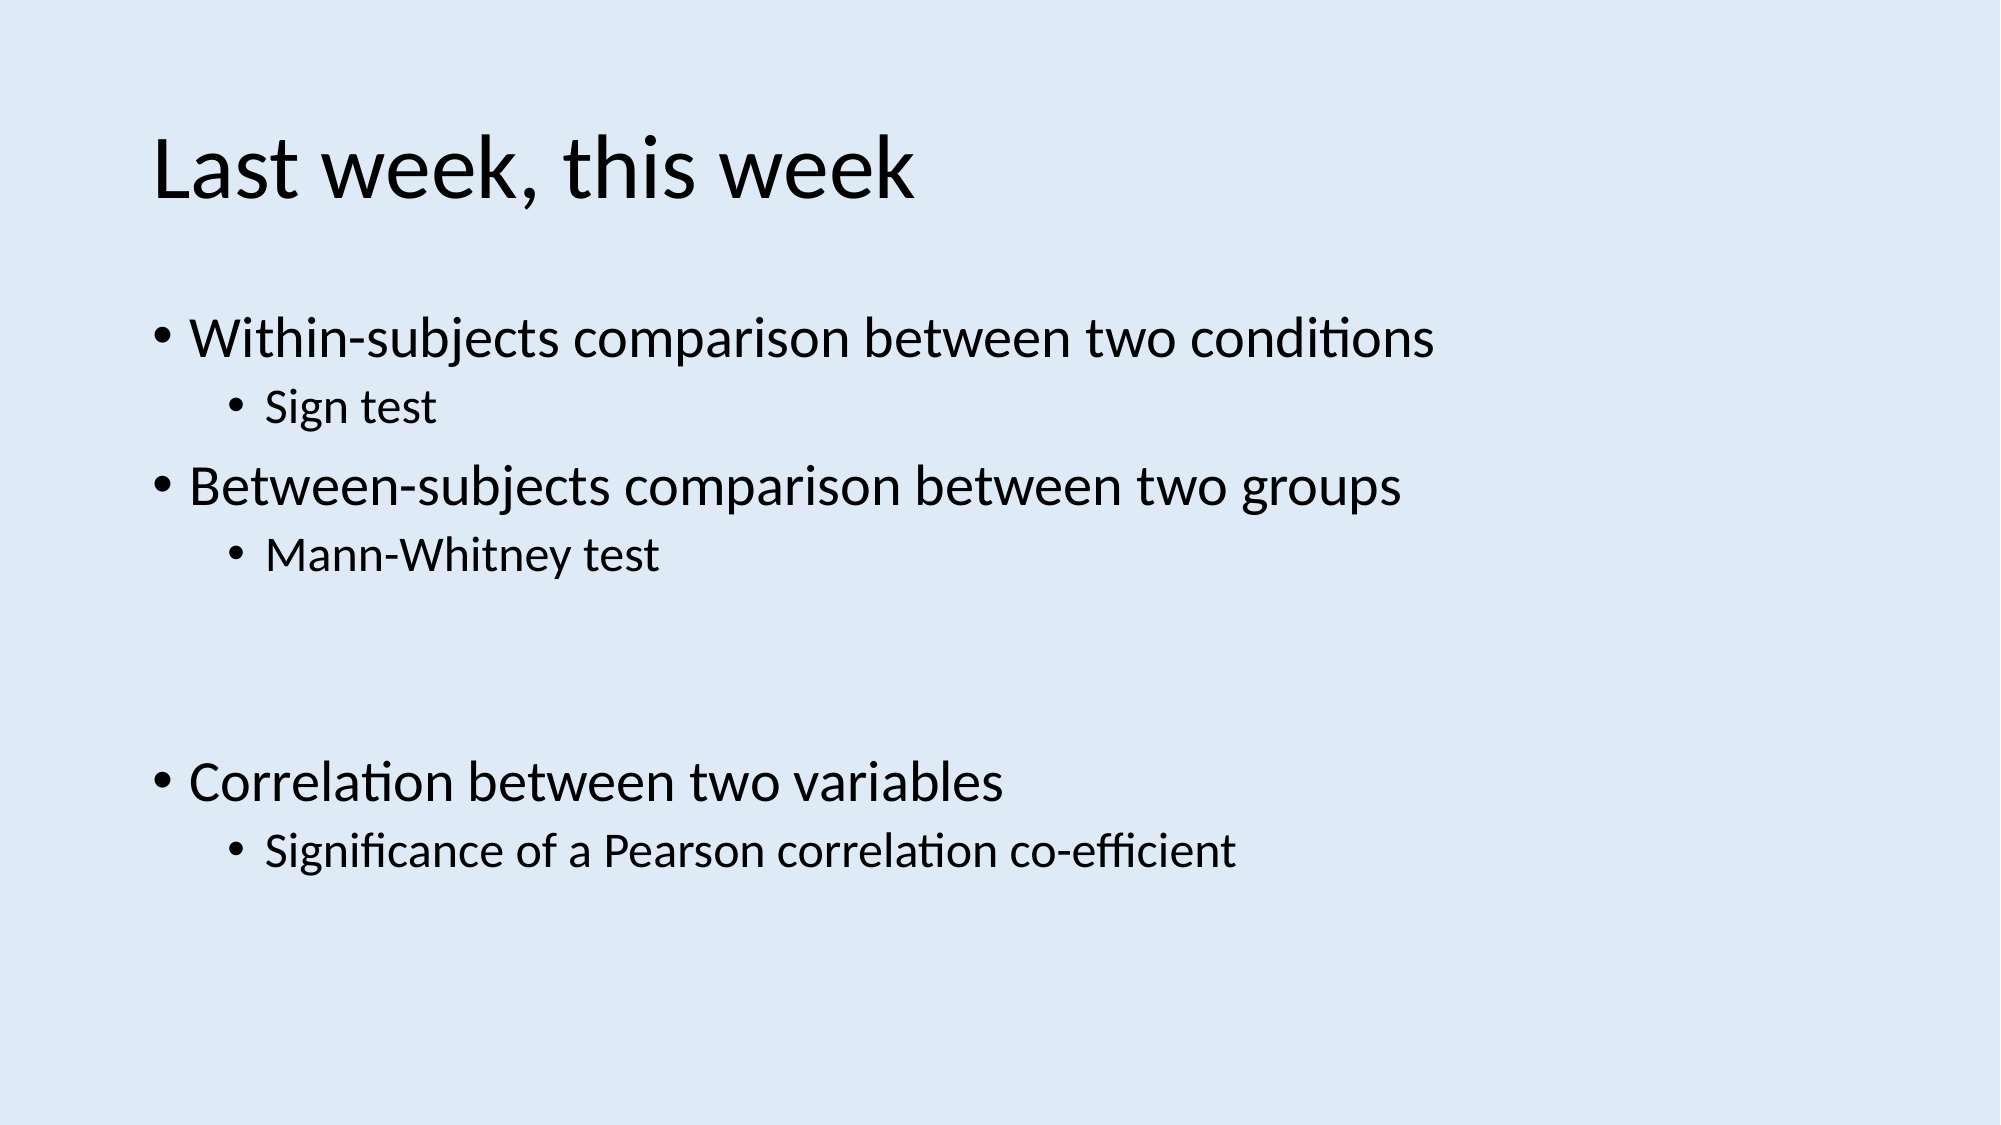

# Last week, this week
Within-subjects comparison between two conditions
Sign test
Between-subjects comparison between two groups
Mann-Whitney test

Correlation between two variables
Significance of a Pearson correlation co-efficient